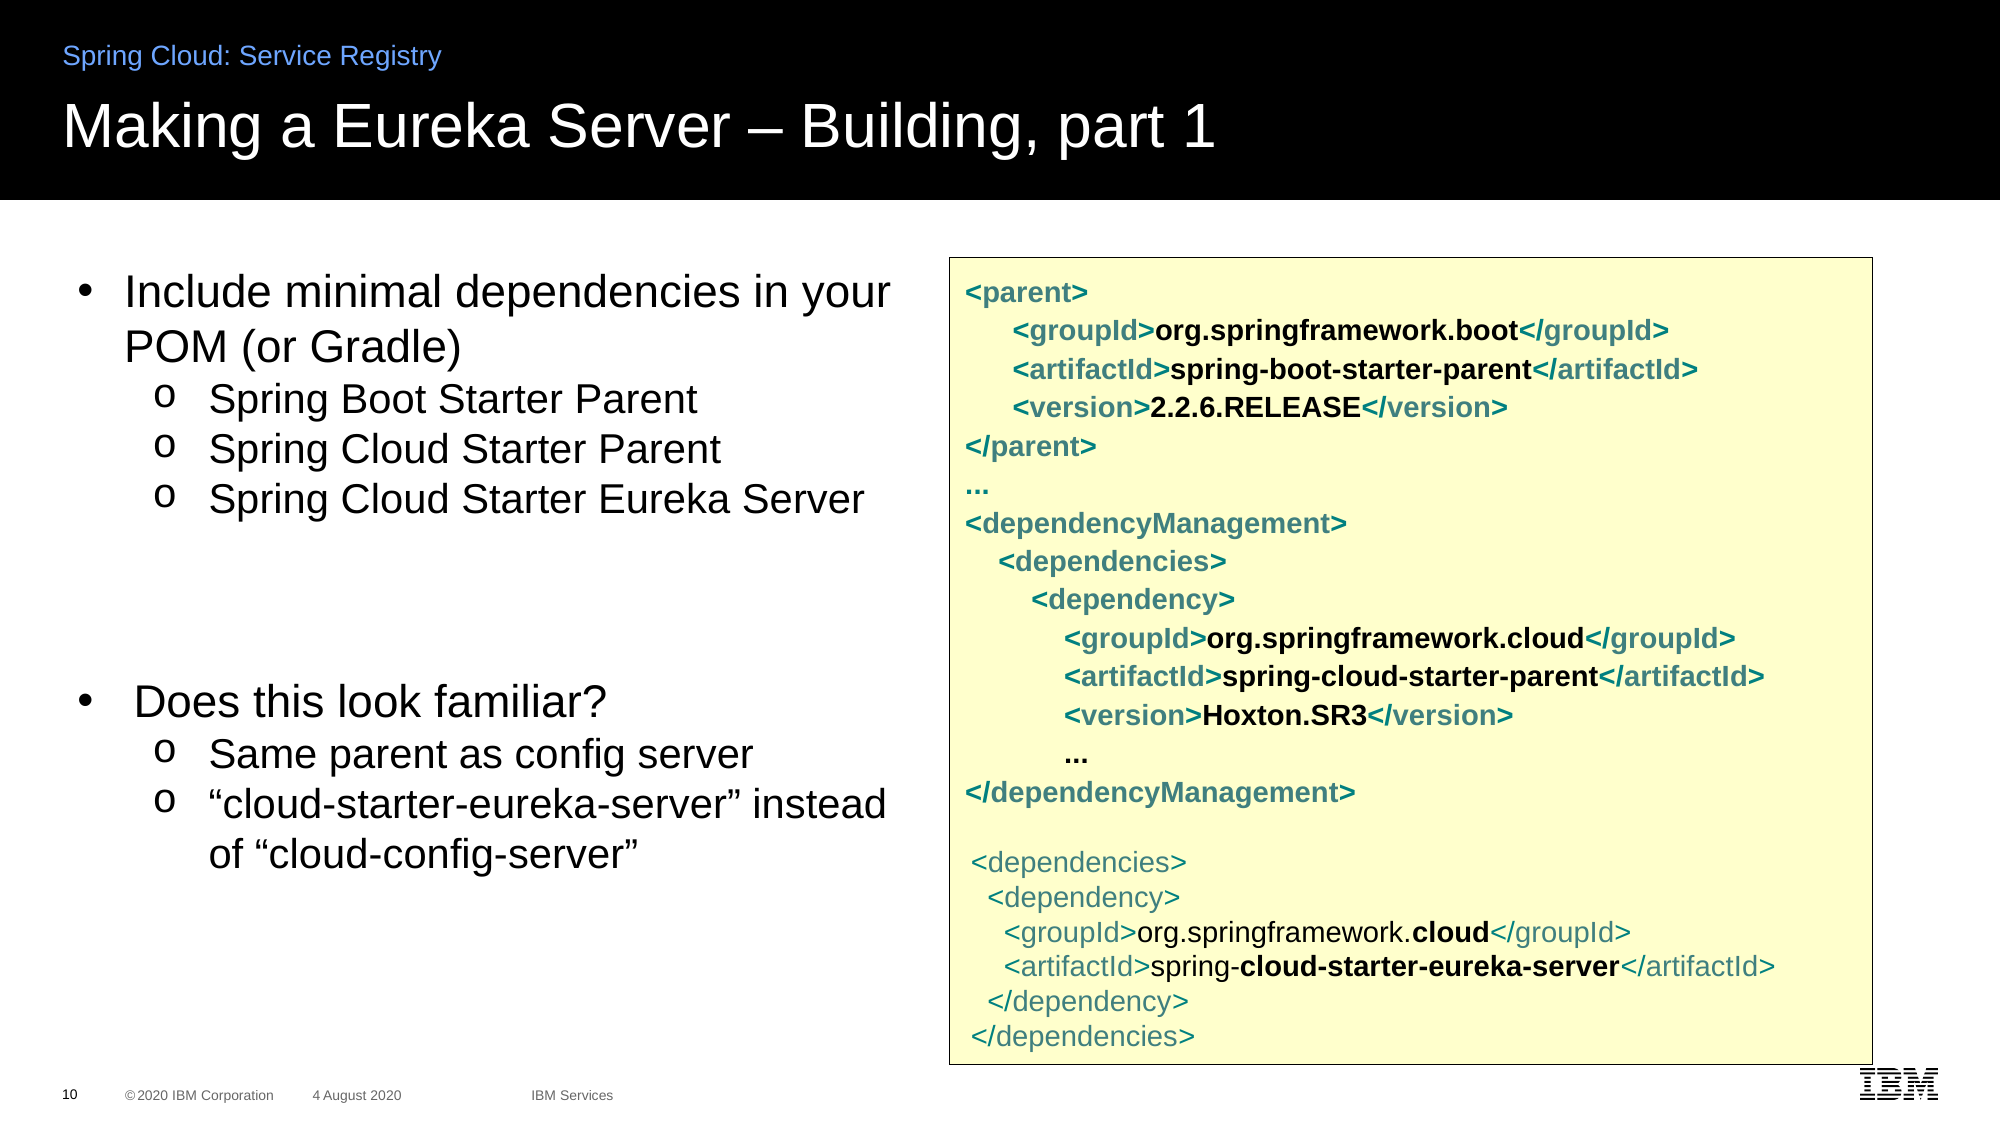

Spring Cloud: Service Registry
# Making a Eureka Server – Building, part 1
<parent>
	<groupId>org.springframework.boot</groupId>
	<artifactId>spring-boot-starter-parent</artifactId>
	<version>2.2.6.RELEASE</version>
</parent>
...
<dependencyManagement>
    <dependencies>
        <dependency>
            <groupId>org.springframework.cloud</groupId>
            <artifactId>spring-cloud-starter-parent</artifactId>
            <version>Hoxton.SR3</version>
            ...
</dependencyManagement>

 <dependencies>
   <dependency>
     <groupId>org.springframework.cloud</groupId>
     <artifactId>spring-cloud-starter-eureka-server</artifactId>
   </dependency>
 </dependencies>
Include minimal dependencies in your POM (or Gradle)
Spring Boot Starter Parent
Spring Cloud Starter Parent
Spring Cloud Starter Eureka Server

Does this look familiar?
Same parent as config server
“cloud-starter-eureka-server” instead of “cloud-config-server”